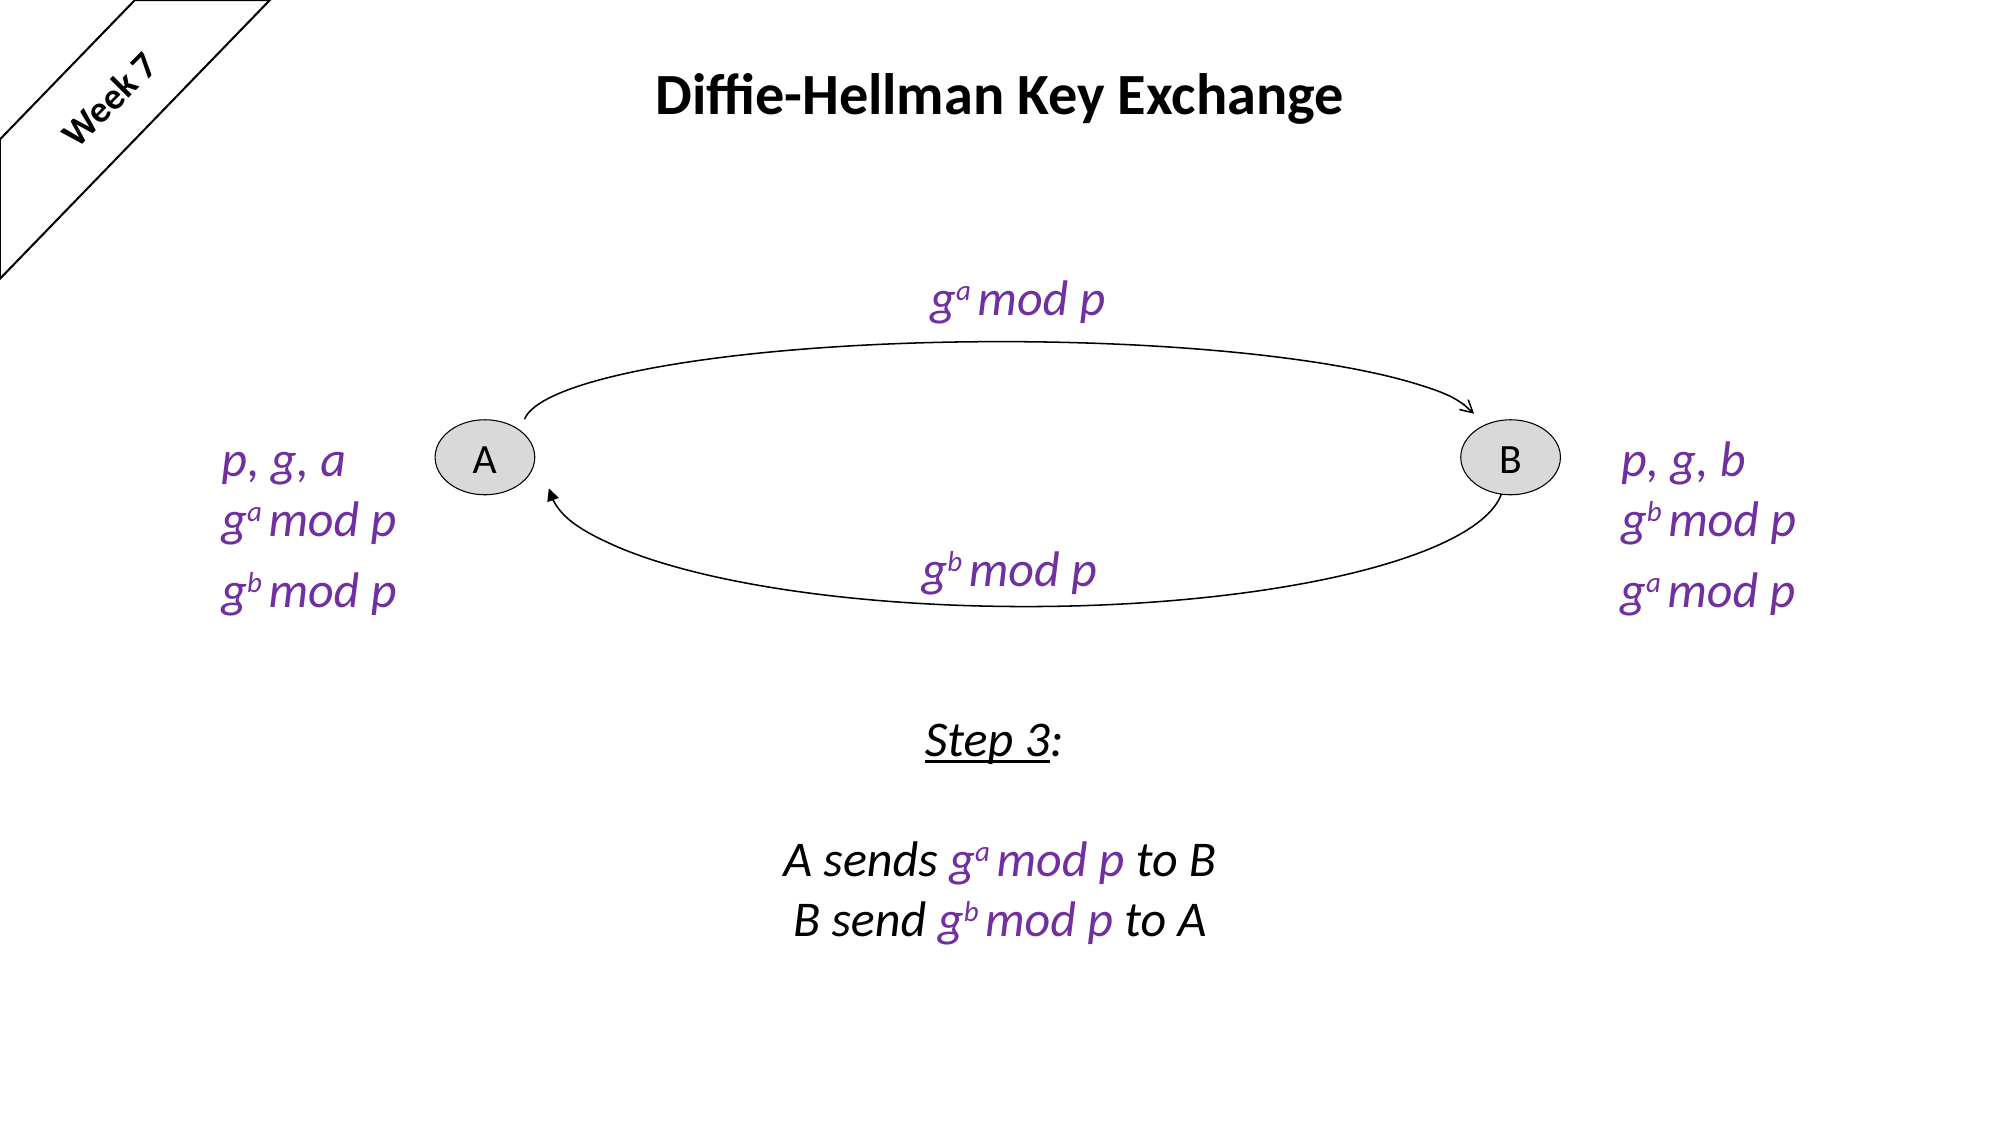

# Diffie-Hellman Key Exchange
Week 7
ga mod p

p, g, a
ga mod p
p, g, b
gb mod p
A
B
gb mod p
gb mod p
ga mod p
Step 3:

A sends ga mod p to B
B send gb mod p to A